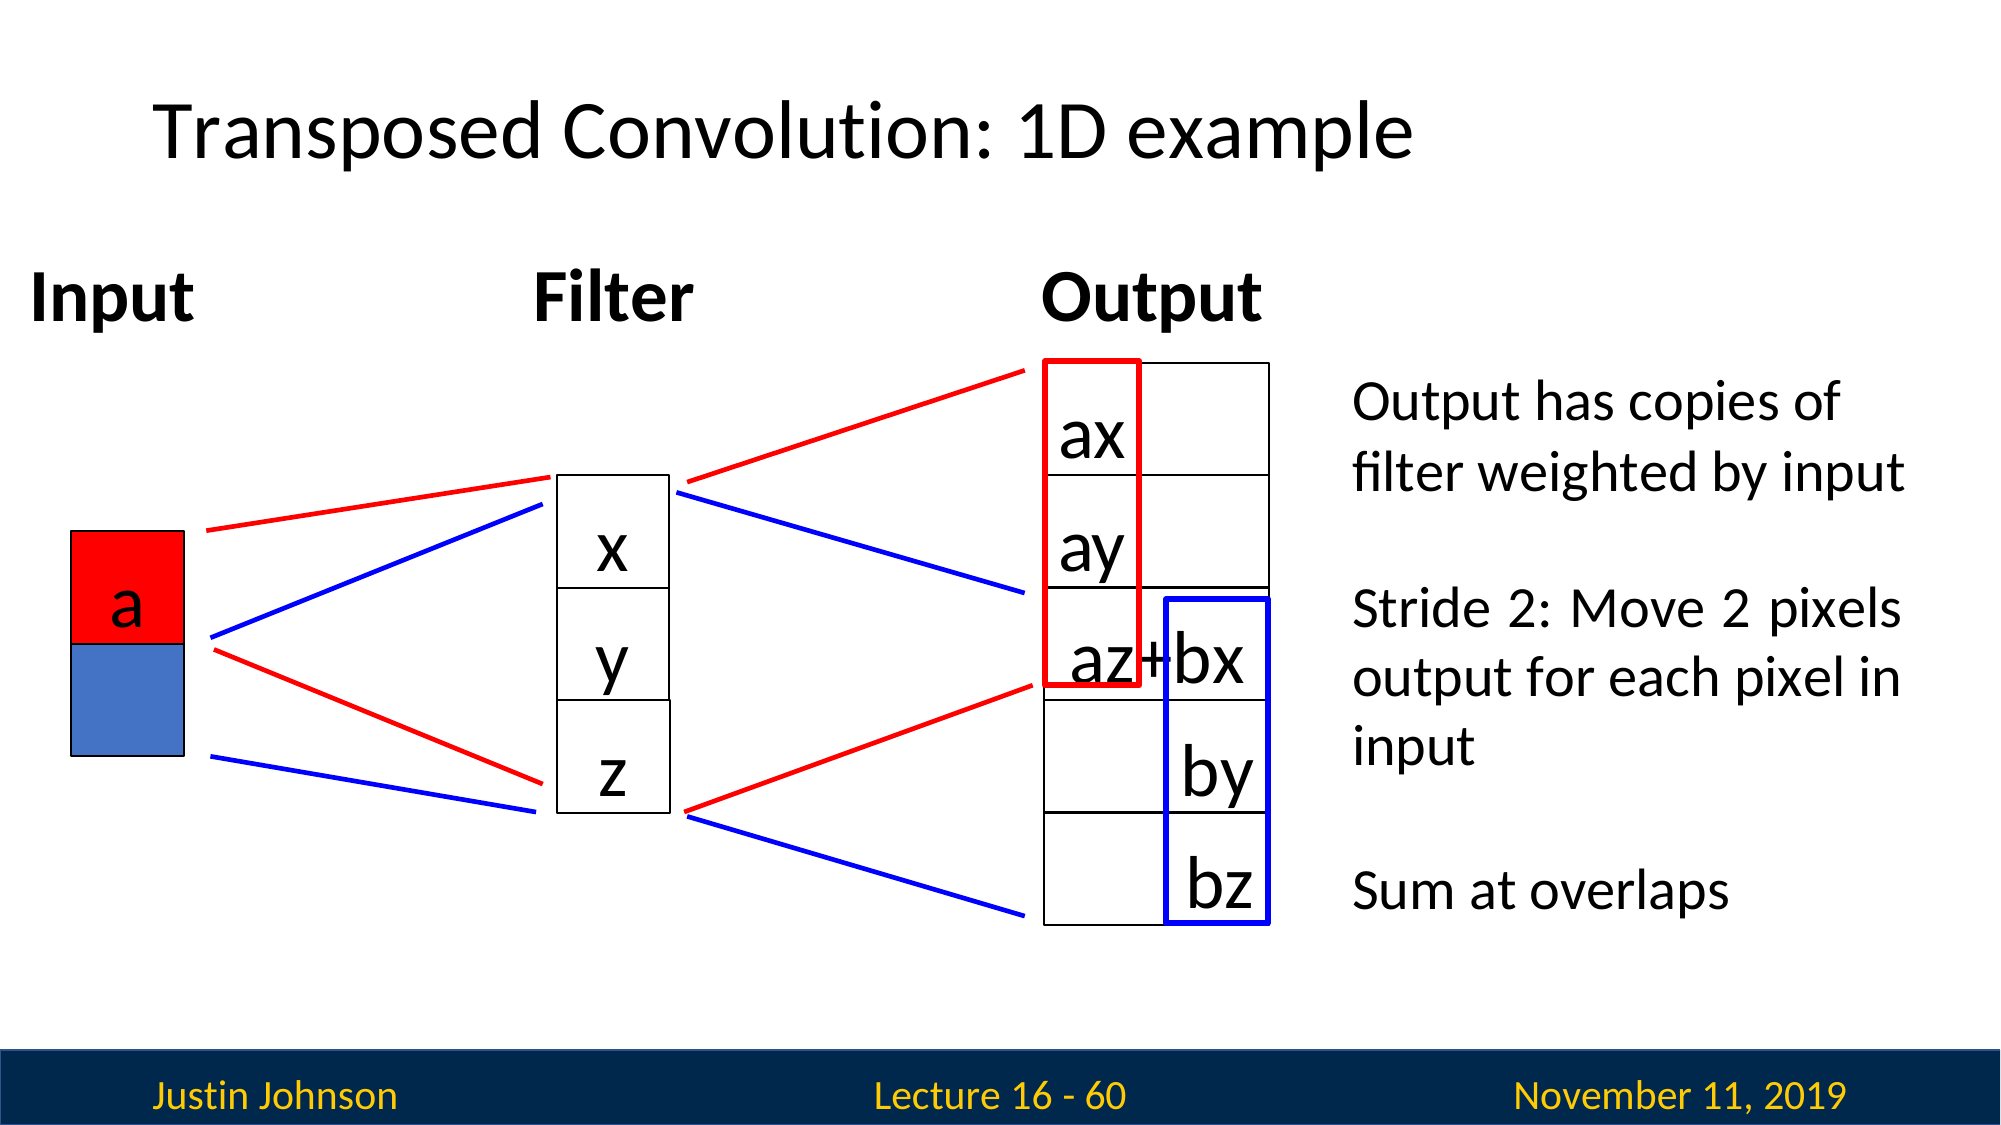

# Transposed Convolution: 1D example
Input	Filter	Output

Output has copies of filter weighted by input

ax

x
ay

a
Stride 2: Move 2 pixels output for each pixel in input

y
az+bx

z
by

bz
Sum at overlaps
Justin Johnson
November 11, 2019
Lecture 16 - 60